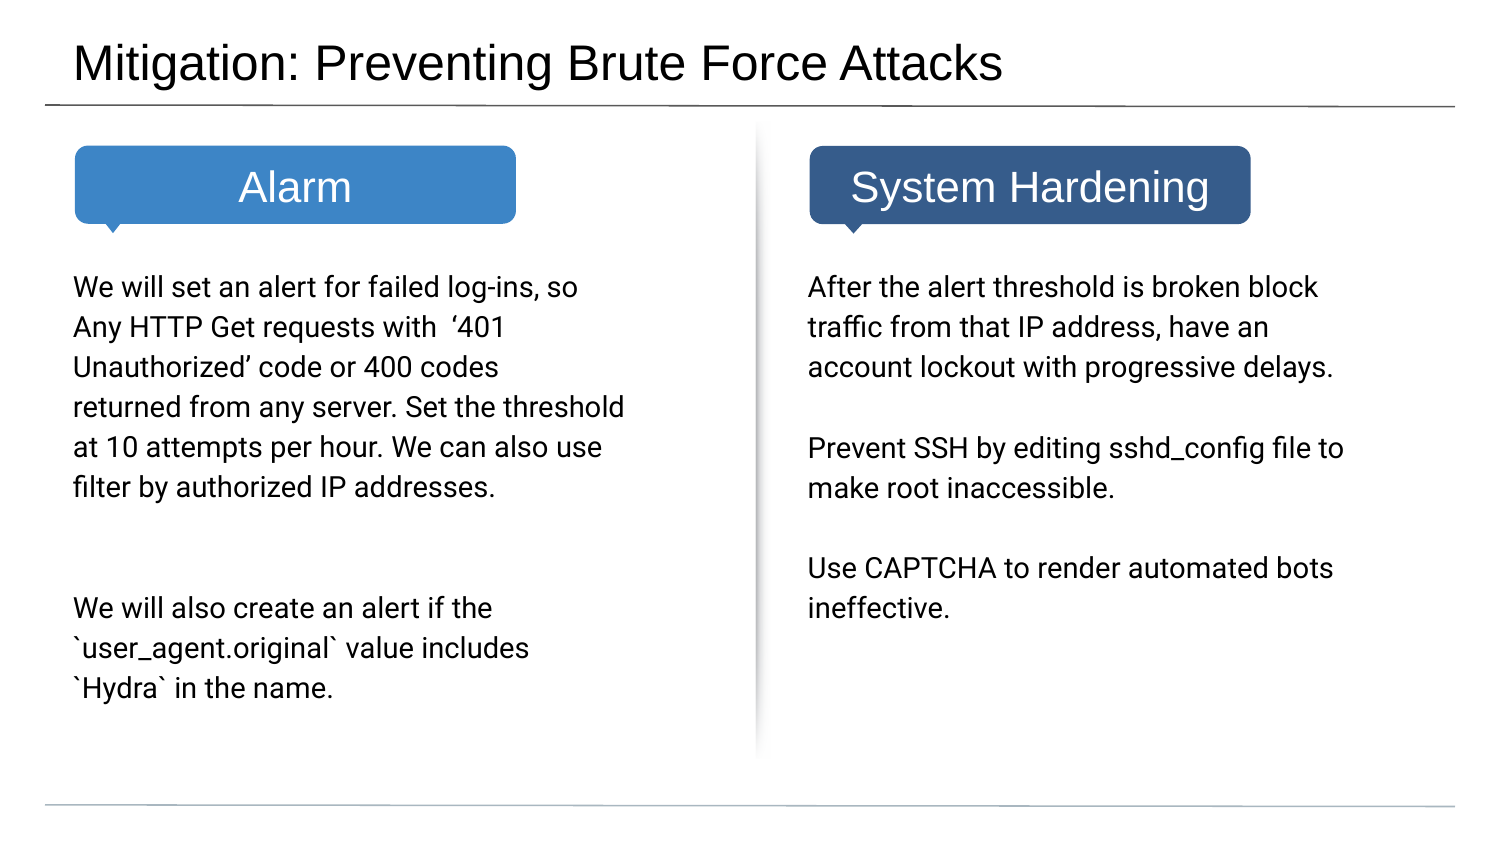

# Mitigation: Preventing Brute Force Attacks
We will set an alert for failed log-ins, so Any HTTP Get requests with  ‘401 Unauthorized’ code or 400 codes
returned from any server. Set the threshold at 10 attempts per hour. We can also use filter by authorized IP addresses.

We will also create an alert if the
`user_agent.original` value includes `Hydra` in the name.
After the alert threshold is broken block traffic from that IP address, have an account lockout with progressive delays.

Prevent SSH by editing sshd_config file to make root inaccessible.

Use CAPTCHA to render automated bots ineffective.